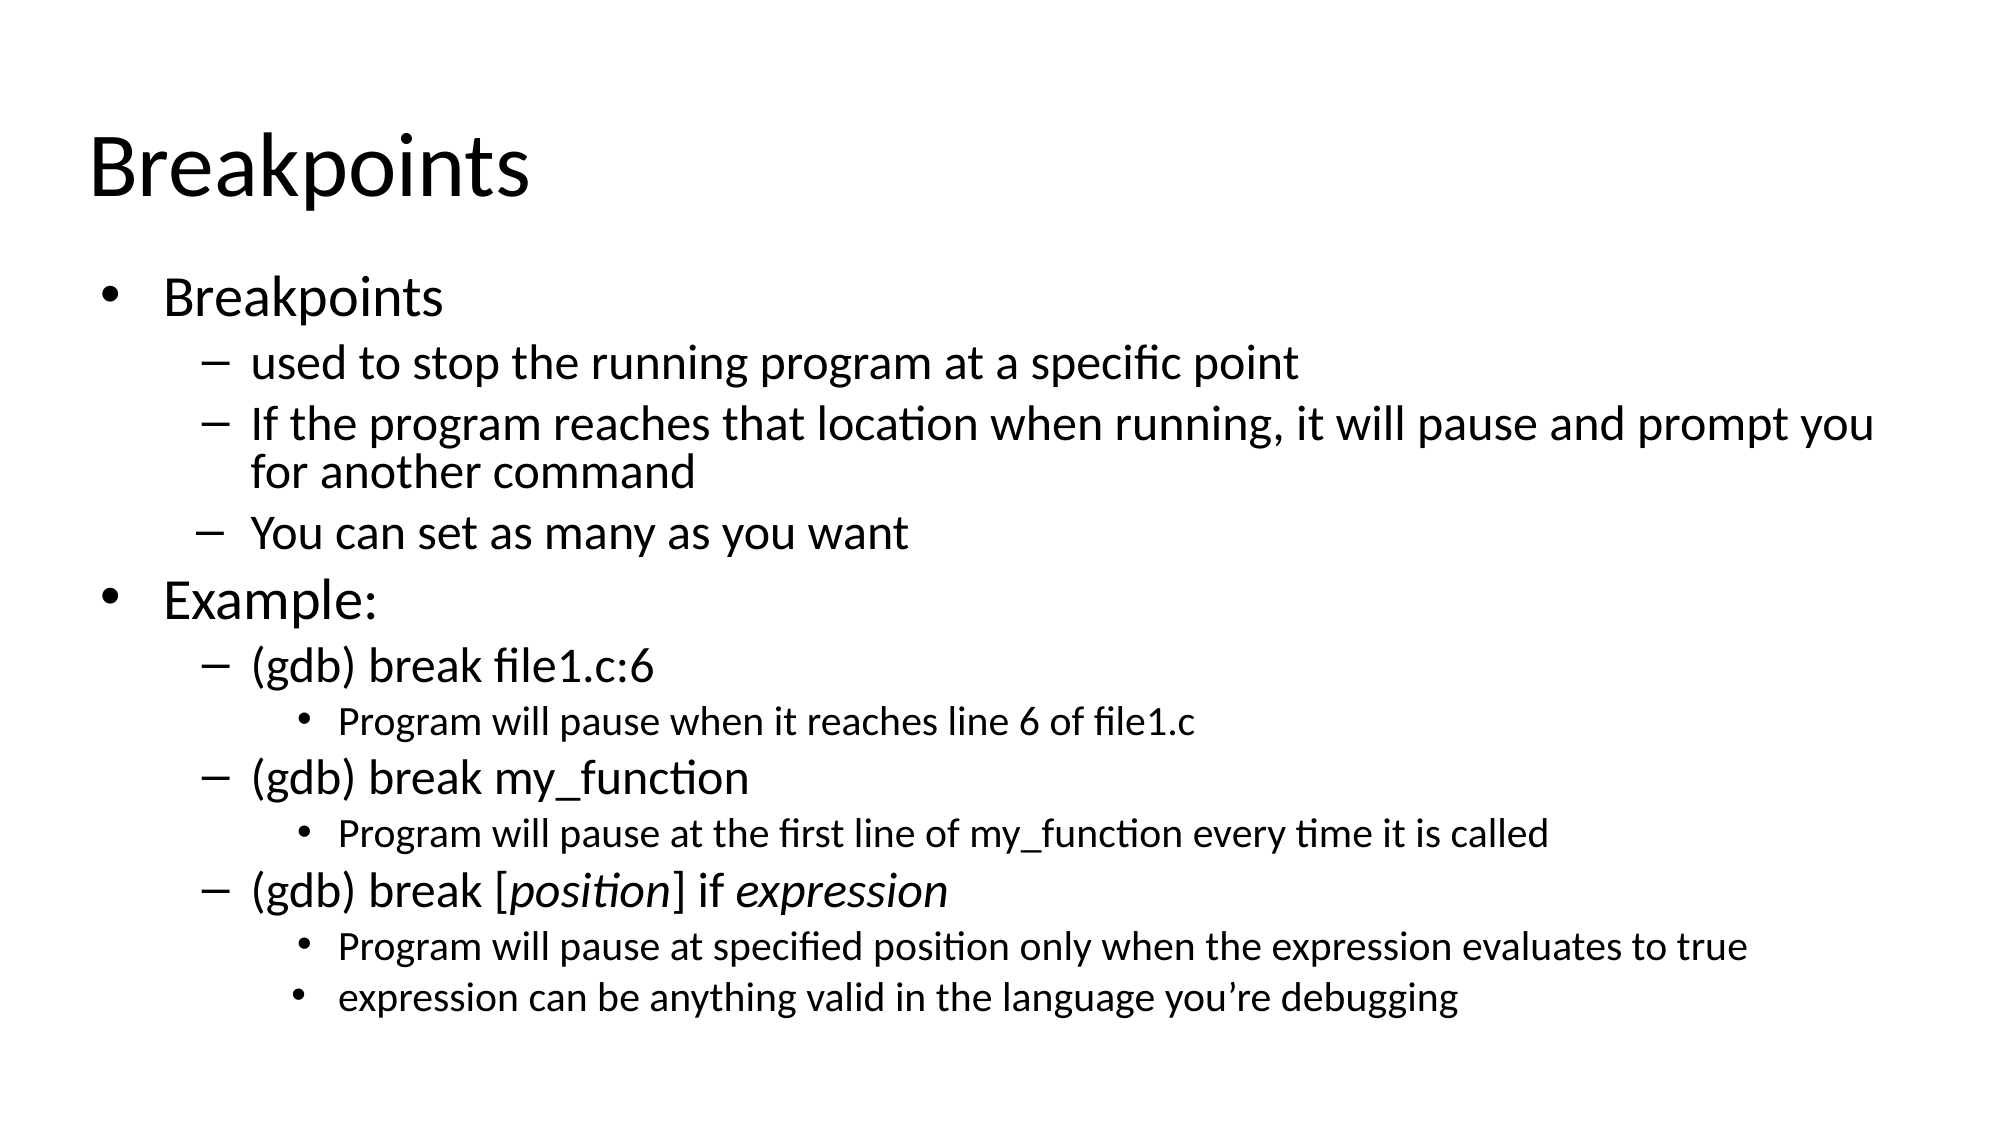

# Breakpoints
Breakpoints
used to stop the running program at a specific point
If the program reaches that location when running, it will pause and prompt you for another command
You can set as many as you want
Example:
(gdb) break file1.c:6
Program will pause when it reaches line 6 of file1.c
(gdb) break my_function
Program will pause at the first line of my_function every time it is called
(gdb) break [position] if expression
Program will pause at specified position only when the expression evaluates to true
expression can be anything valid in the language you’re debugging